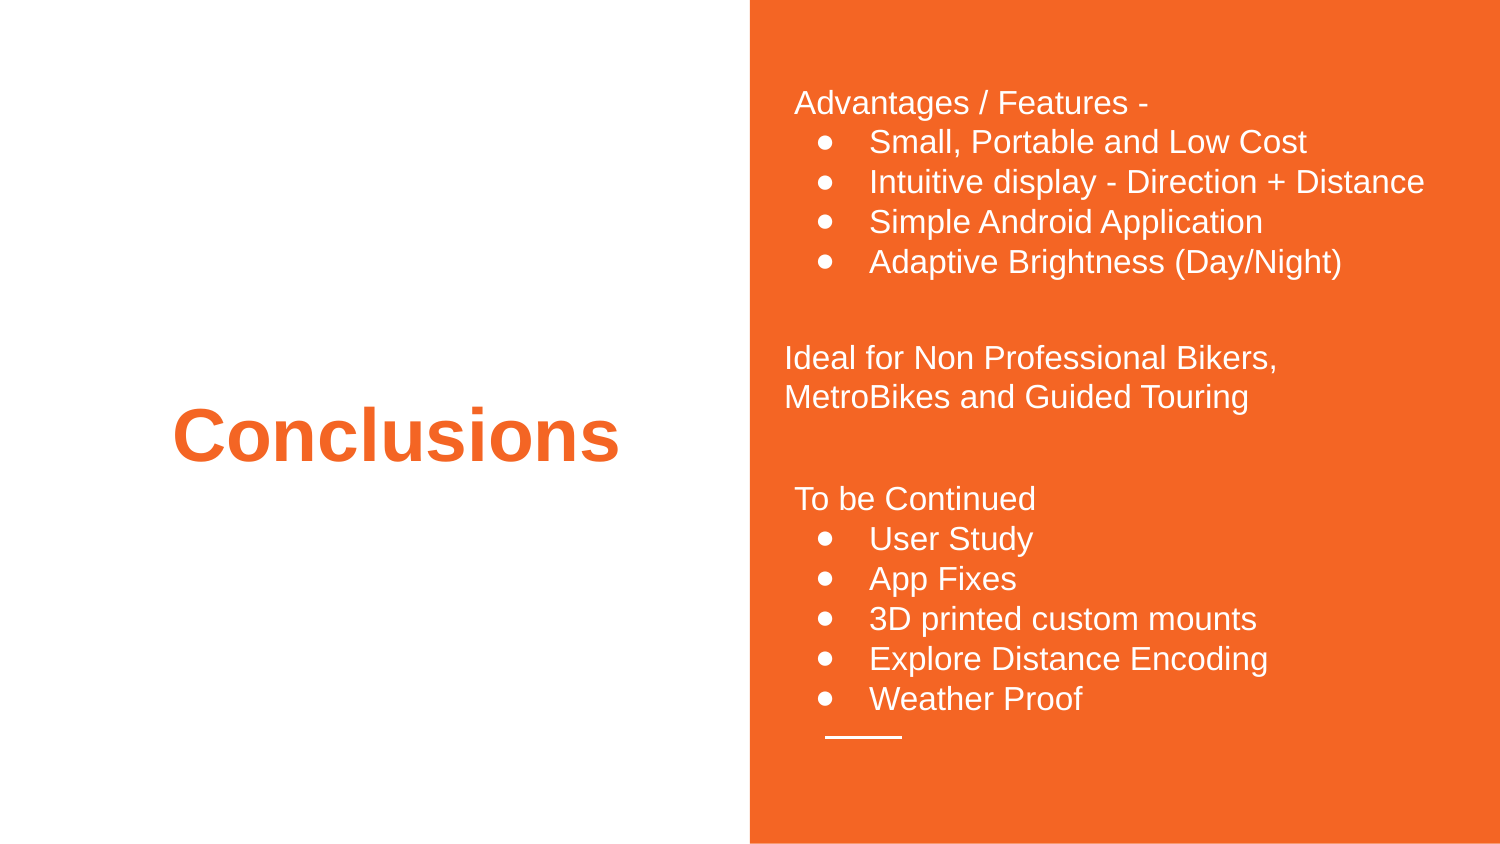

Advantages / Features -
Small, Portable and Low Cost
Intuitive display - Direction + Distance
Simple Android Application
Adaptive Brightness (Day/Night)

Ideal for Non Professional Bikers, MetroBikes and Guided Touring
# Conclusions
To be Continued
User Study
App Fixes
3D printed custom mounts
Explore Distance Encoding
Weather Proof